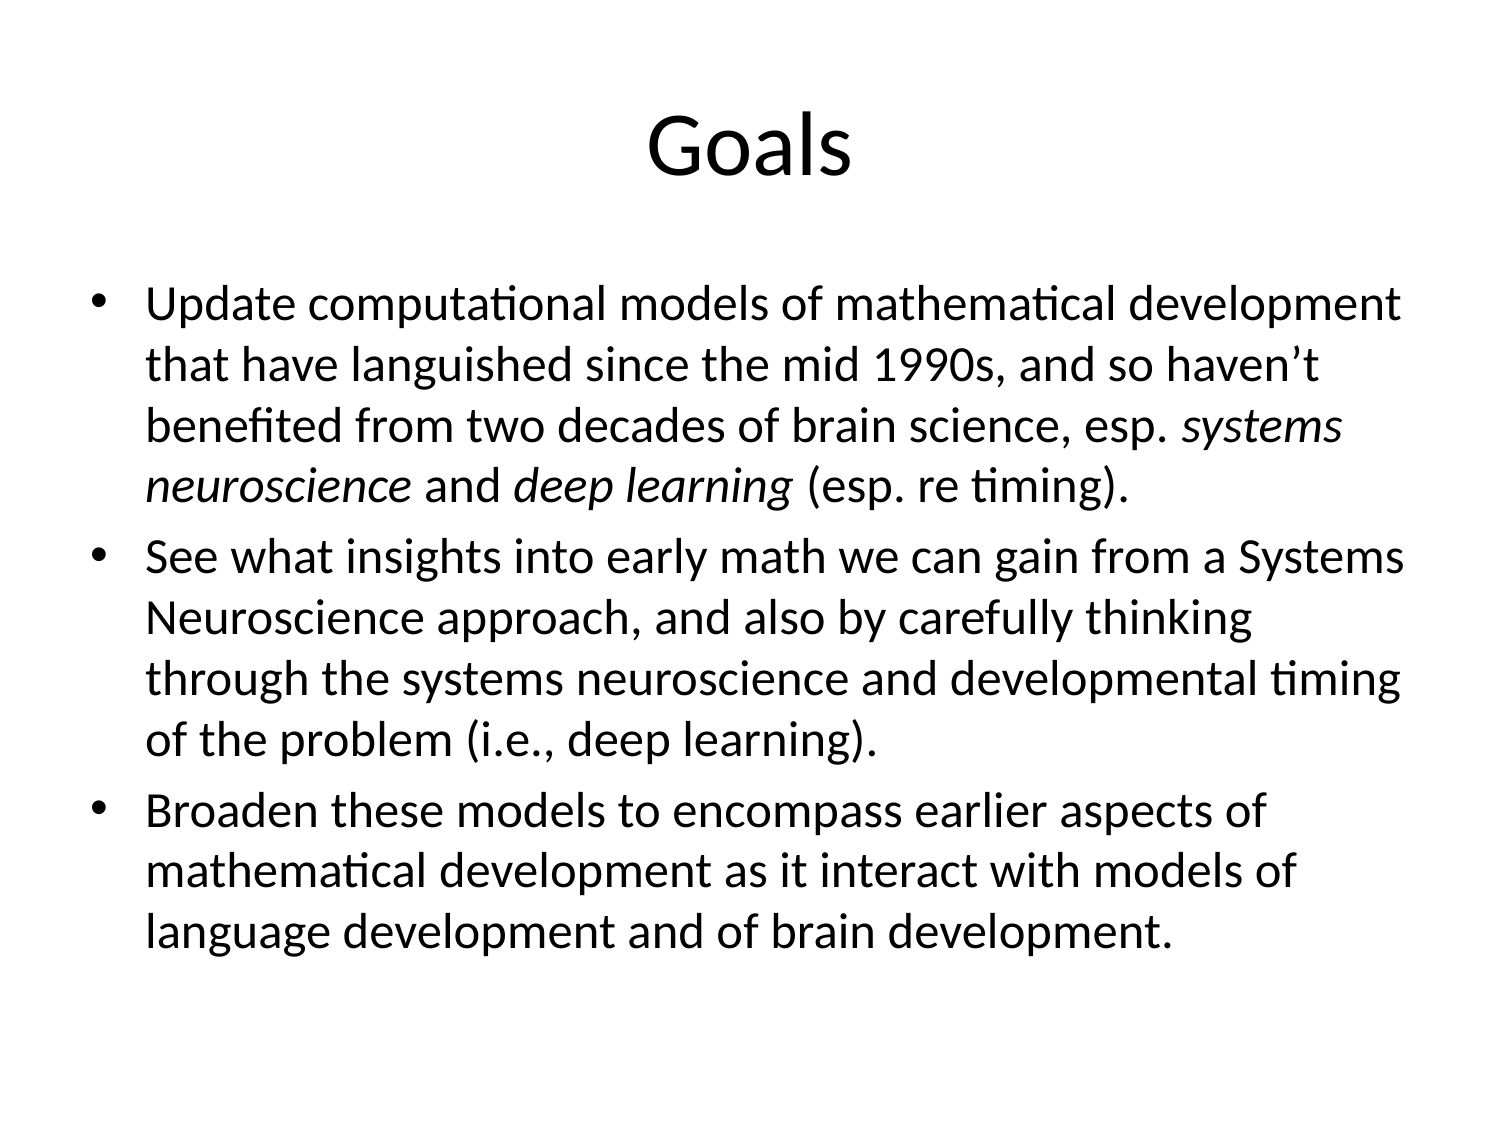

# Goals
Update computational models of mathematical development that have languished since the mid 1990s, and so haven’t benefited from two decades of brain science, esp. systems neuroscience and deep learning (esp. re timing).
See what insights into early math we can gain from a Systems Neuroscience approach, and also by carefully thinking through the systems neuroscience and developmental timing of the problem (i.e., deep learning).
Broaden these models to encompass earlier aspects of mathematical development as it interact with models of language development and of brain development.